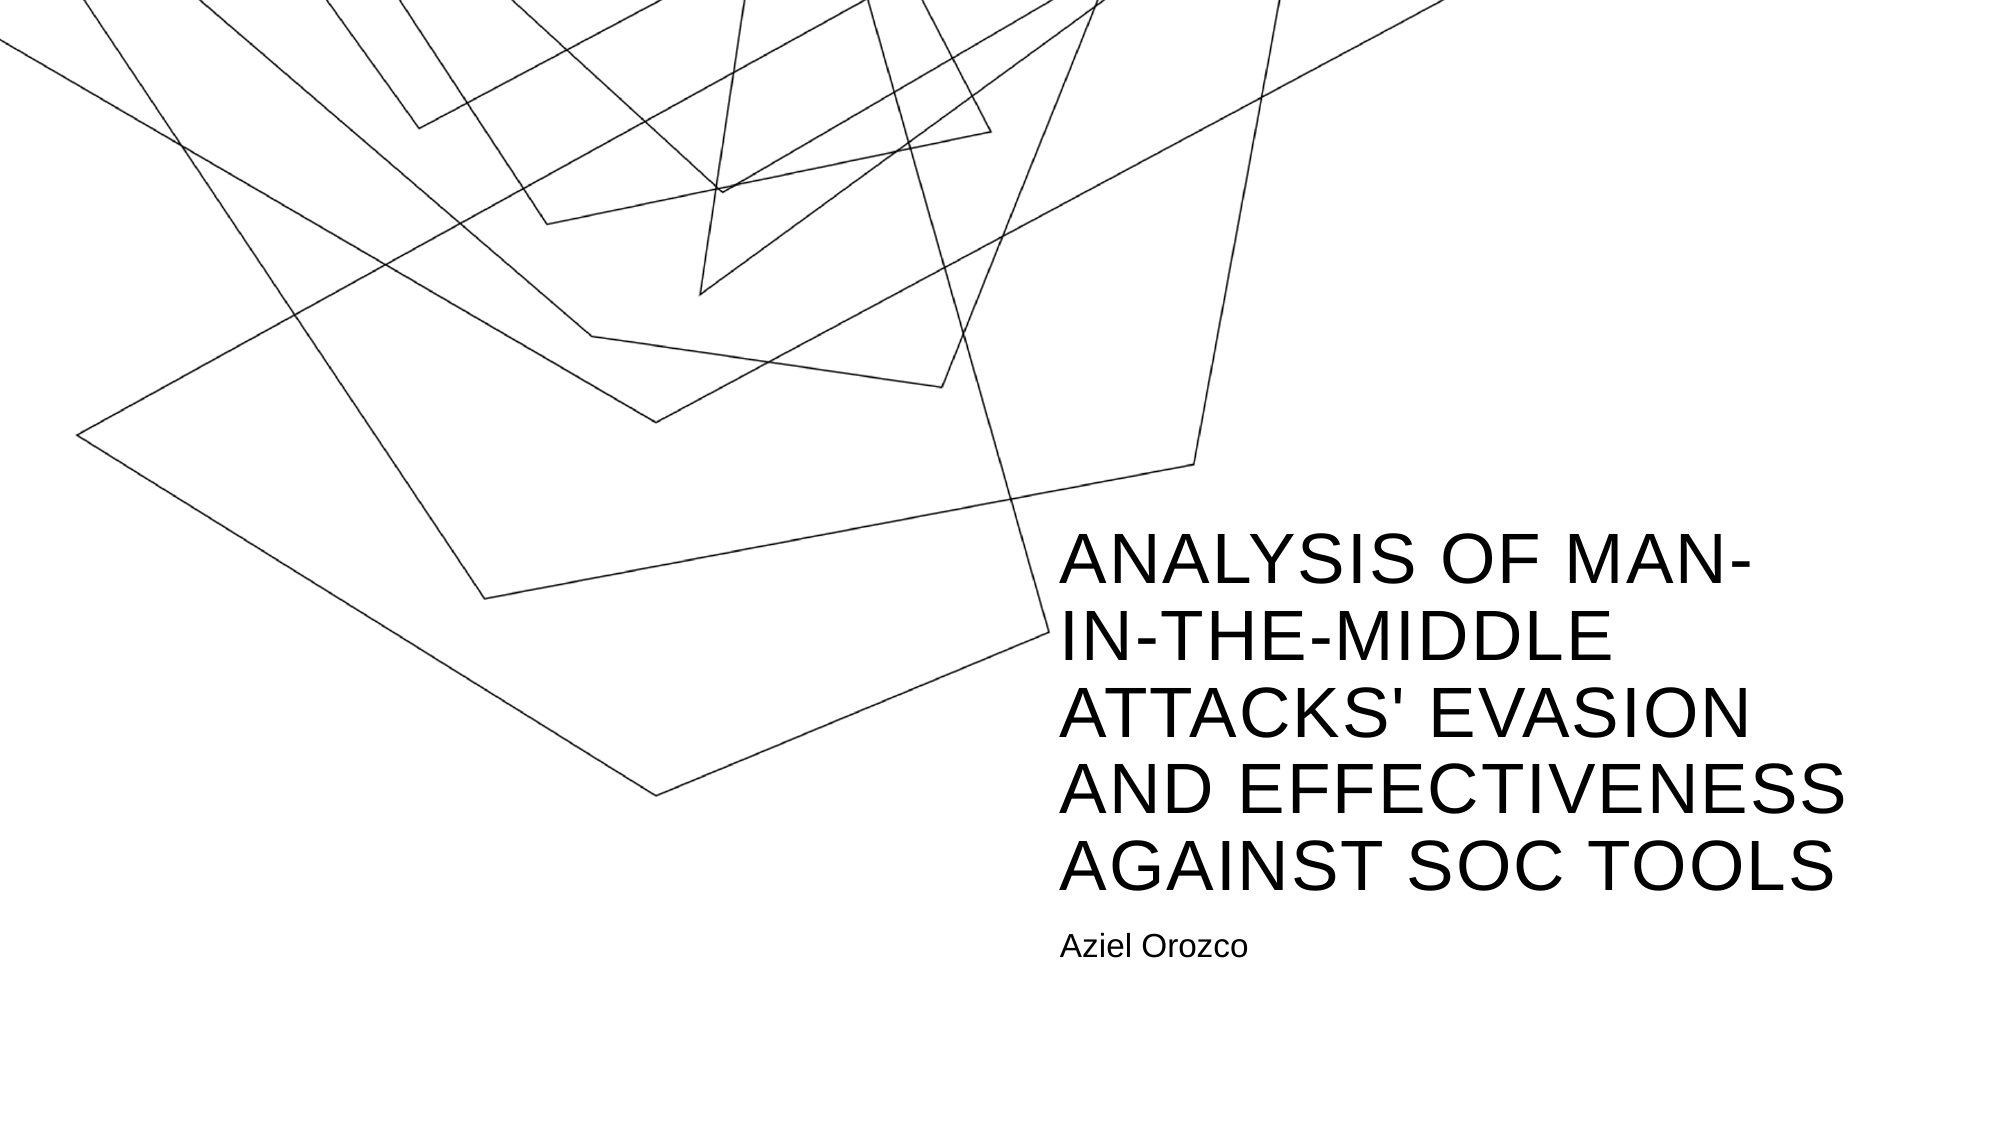

# Analysis of man-in-the-middle attacks' evasion and effectiveness against SOC tools
Aziel Orozco